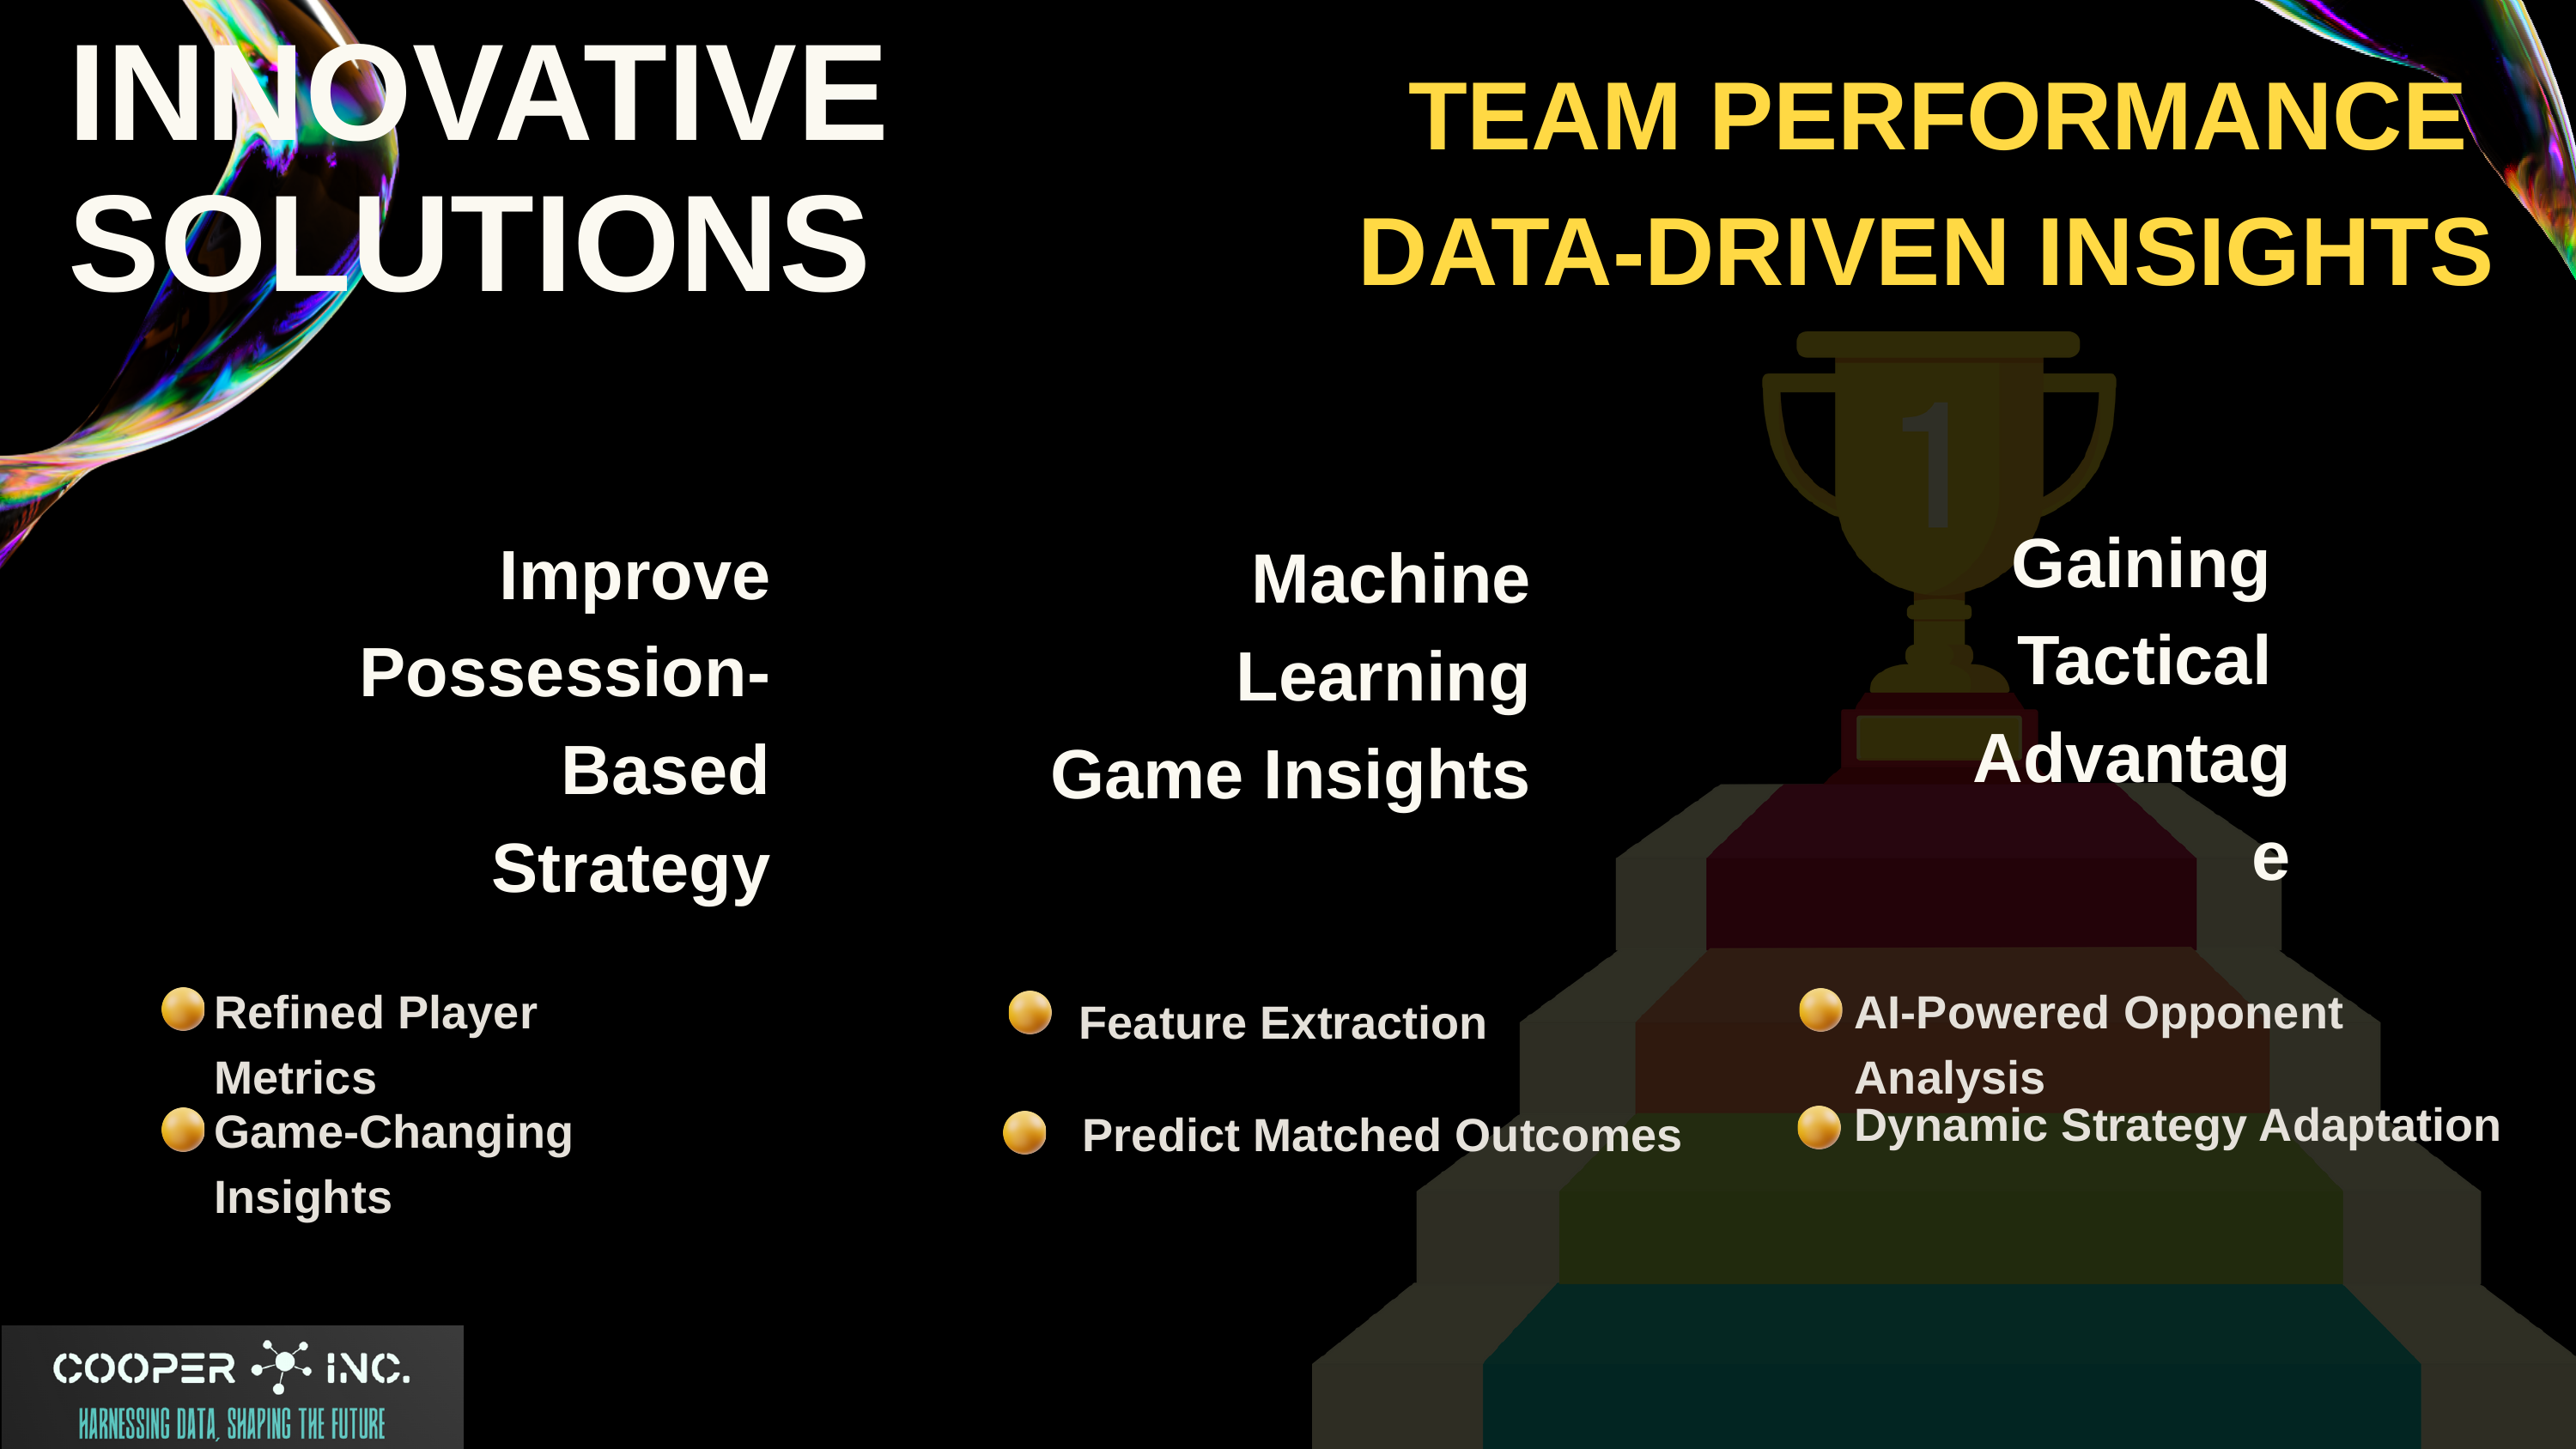

INNOVATIVE SOLUTIONS
TEAM PERFORMANCE
DATA-DRIVEN INSIGHTS

Gaining
Tactical
Advantage
Improve Possession- Based Strategy
Machine Learning
Game Insights
AI-Powered Opponent Analysis
Refined Player Metrics
Feature Extraction

Dynamic Strategy Adaptation
Game-Changing Insights
Predict Matched Outcomes